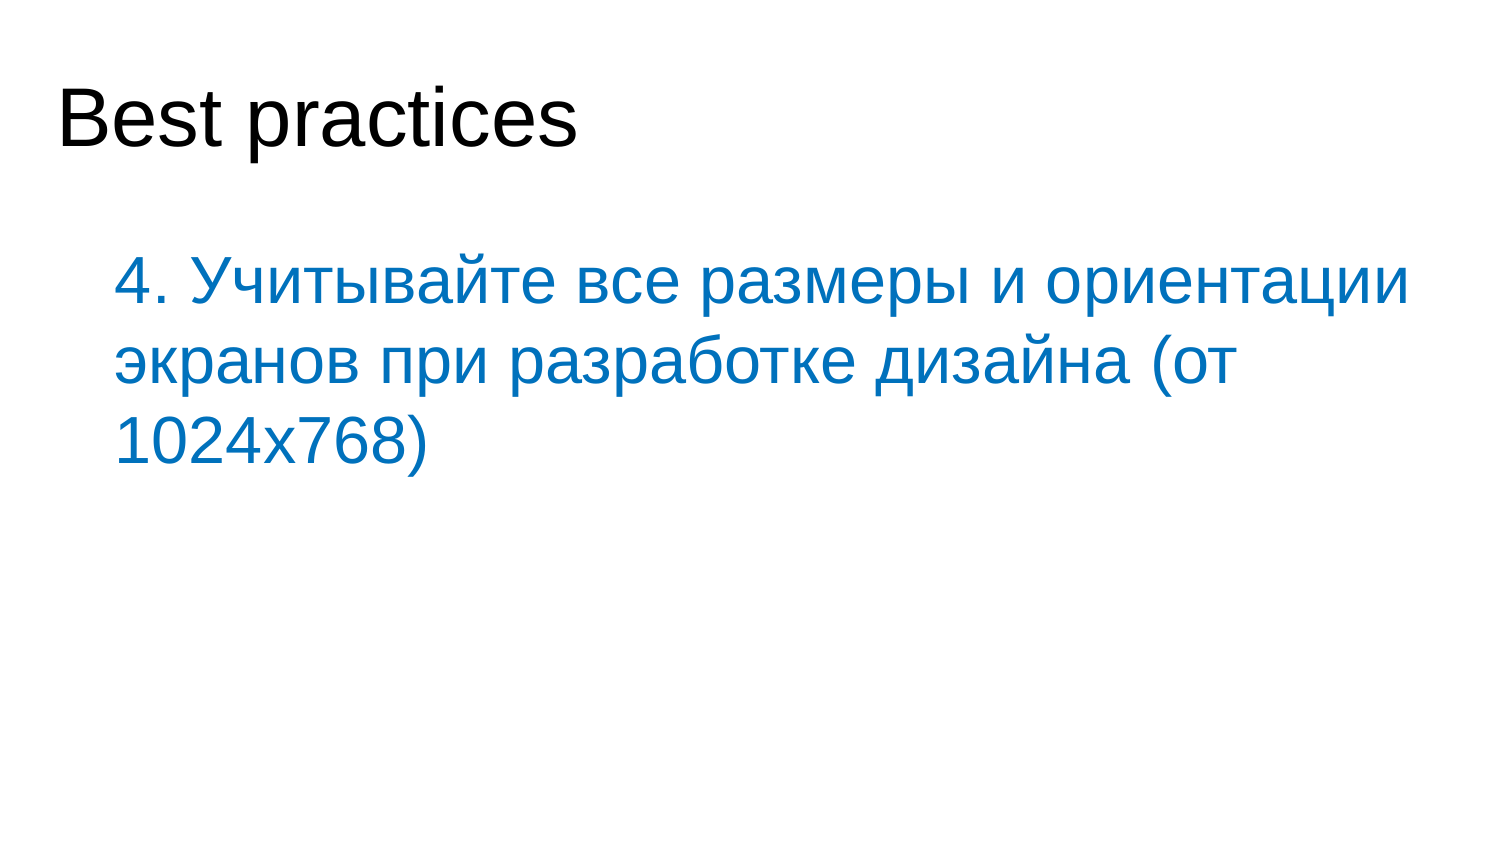

# Best practices
4. Учитывайте все размеры и ориентации  экранов при разработке дизайна (от 1024x768)
Application